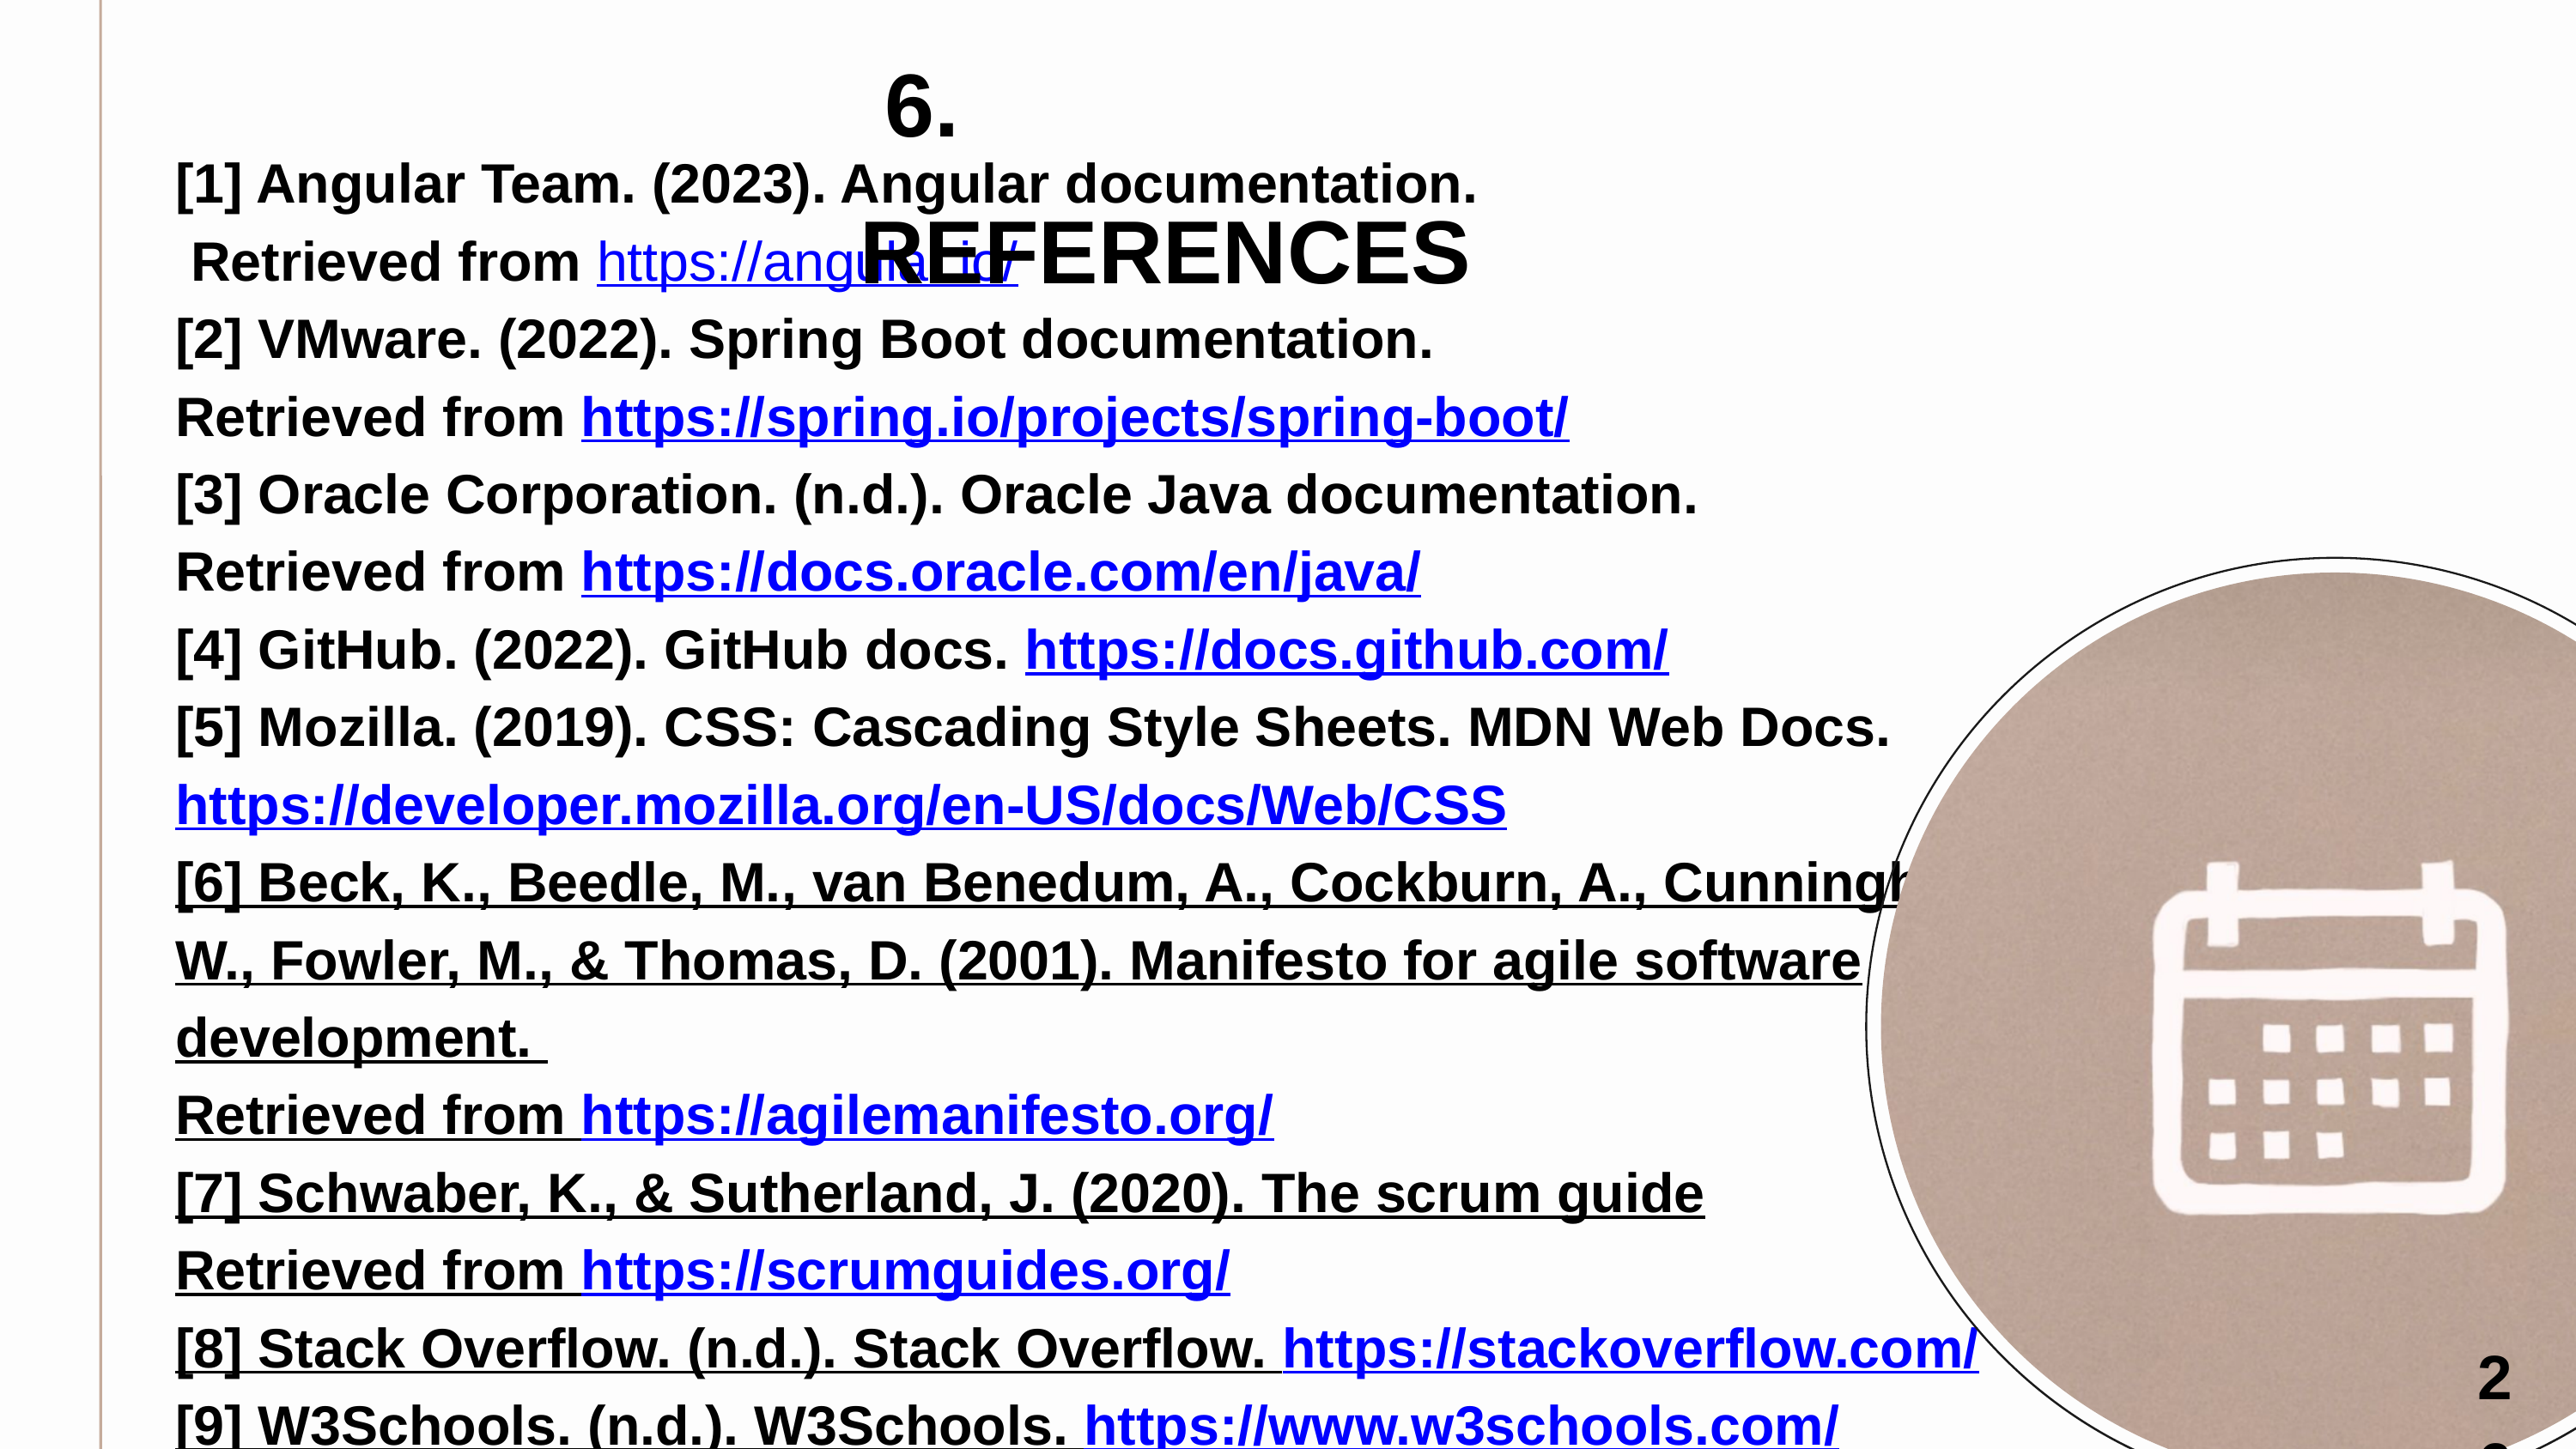

6.  REFERENCES
[1] Angular Team. (2023). Angular documentation.
 Retrieved from https://angular.io/
[2] VMware. (2022). Spring Boot documentation.
Retrieved from https://spring.io/projects/spring-boot/
[3] Oracle Corporation. (n.d.). Oracle Java documentation.
Retrieved from https://docs.oracle.com/en/java/
[4] GitHub. (2022). GitHub docs. https://docs.github.com/
[5] Mozilla. (2019). CSS: Cascading Style Sheets. MDN Web Docs. https://developer.mozilla.org/en-US/docs/Web/CSS
[6] Beck, K., Beedle, M., van Benedum, A., Cockburn, A., Cunningham, W., Fowler, M., & Thomas, D. (2001). Manifesto for agile software development.
Retrieved from https://agilemanifesto.org/
[7] Schwaber, K., & Sutherland, J. (2020). The scrum guide
Retrieved from https://scrumguides.org/
[8] Stack Overflow. (n.d.). Stack Overflow. https://stackoverflow.com/
[9] W3Schools. (n.d.). W3Schools. https://www.w3schools.com/
[10] Google. (2024). Gemini. https://gemini.google.com/app
[11] Freepik. (2020). Freepik. https://www.freepik.com/

26